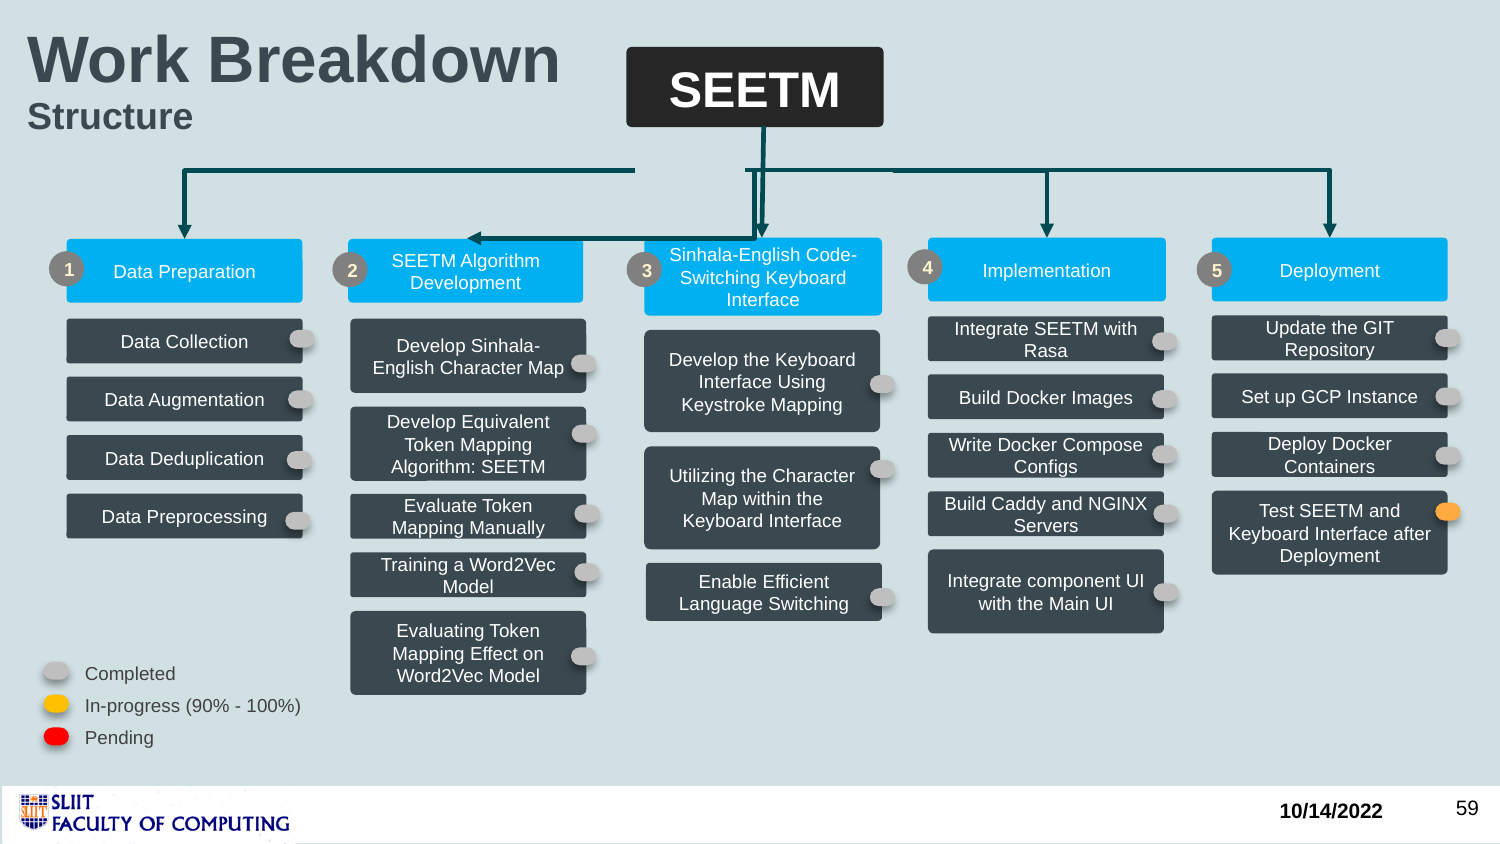

Work Breakdown
Structure
SEETM
Sinhala-English Code-Switching Keyboard Interface
Implementation
Deployment
Data Preparation
SEETM Algorithm Development
4
1
2
3
5
Update the GIT Repository
Integrate SEETM with Rasa
Develop Sinhala-English Character Map
Data Collection

Develop the Keyboard Interface Using Keystroke Mapping

Set up GCP Instance
Build Docker Images

Data Augmentation

Develop Equivalent Token Mapping Algorithm: SEETM

Deploy Docker Containers
Write Docker Compose Configs
Data Deduplication

Utilizing the Character Map within the Keyboard Interface

Test SEETM and Keyboard Interface after Deployment
Build Caddy and NGINX Servers
Data Preprocessing
Evaluate Token Mapping Manually

Integrate component UI with the Main UI
Training a Word2Vec Model
Enable Efficient Language Switching

Evaluating Token Mapping Effect on Word2Vec Model

Completed

In-progress (90% - 100%)

Pending

59